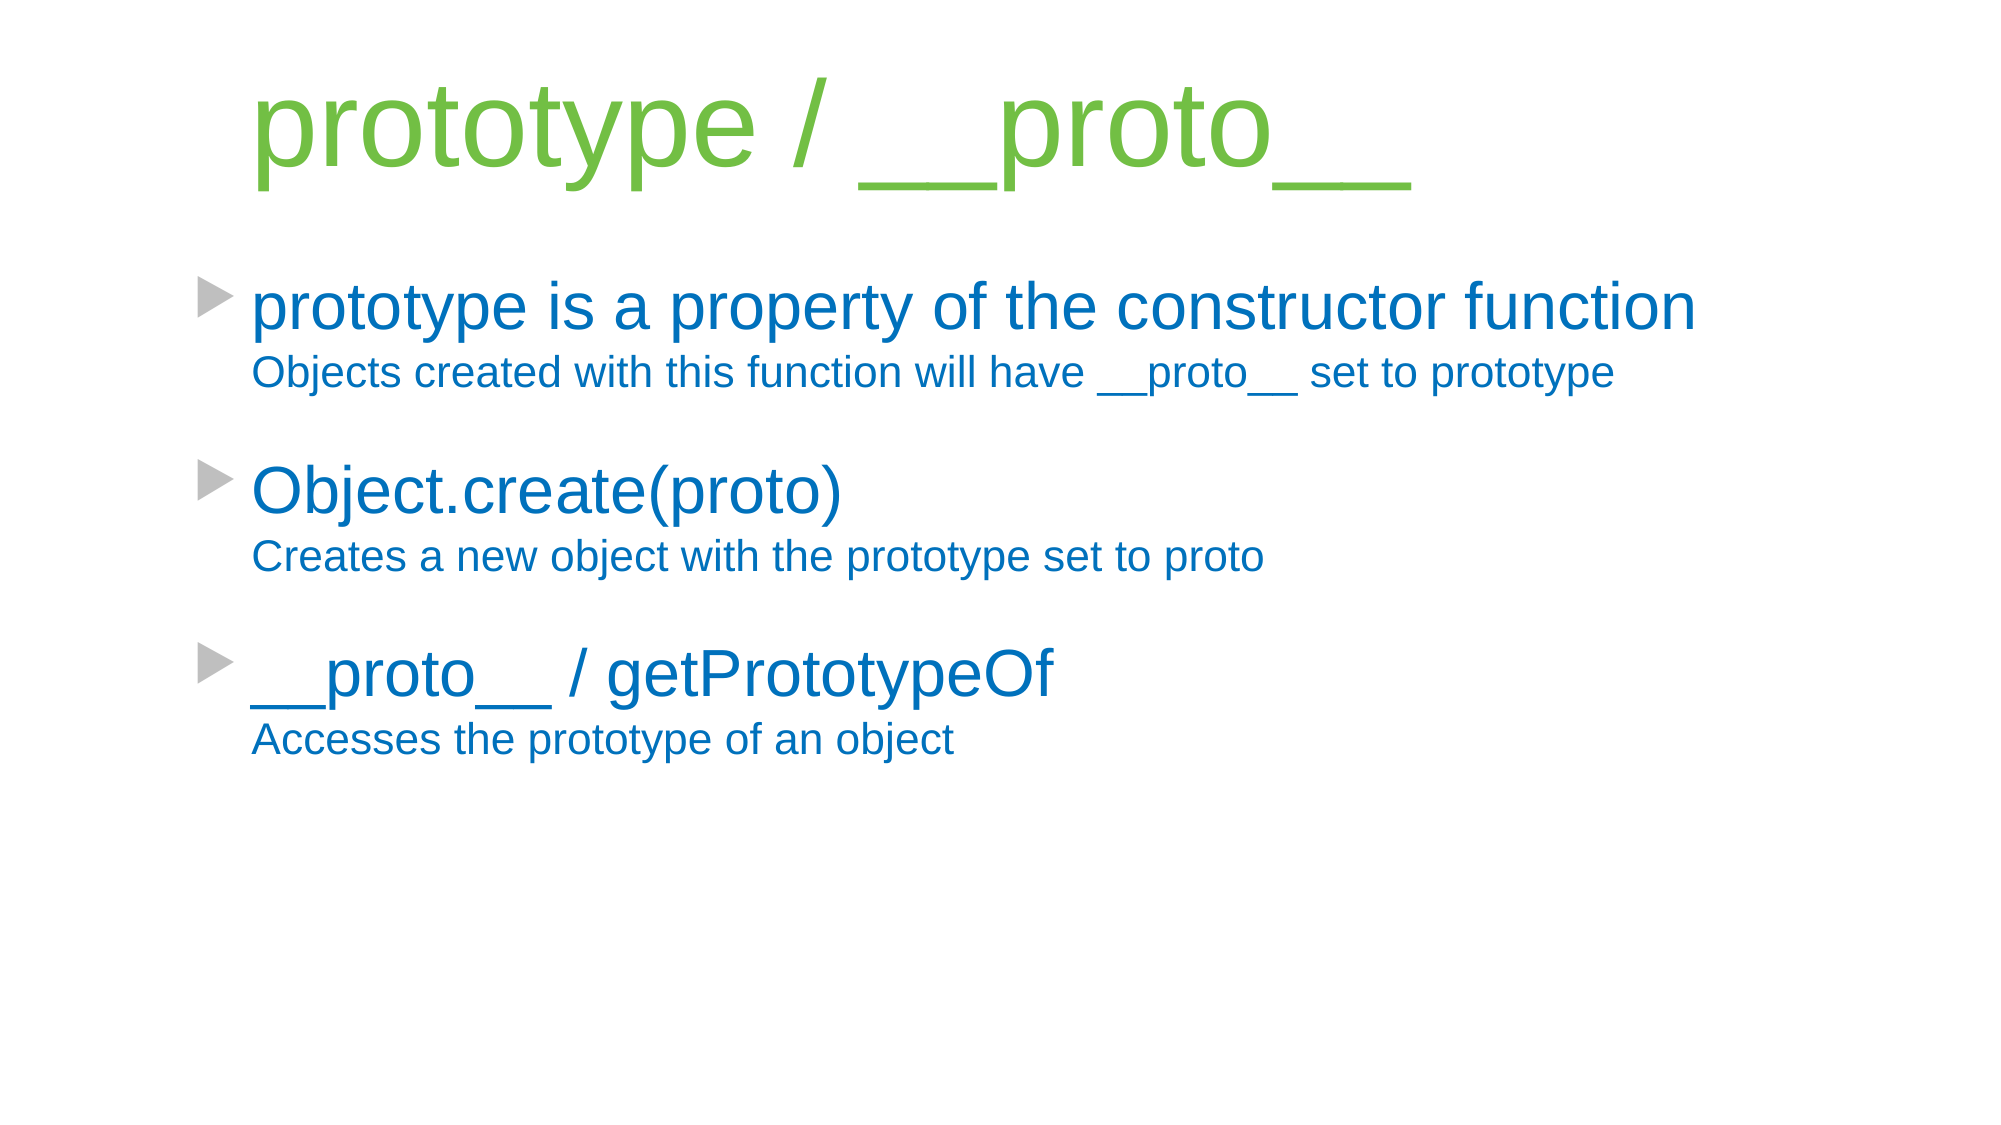

# prototype / __proto__
prototype is a property of the constructor function
Objects created with this function will have __proto__ set to prototype
Object.create(proto)
Creates a new object with the prototype set to proto
__proto__ / getPrototypeOf
Accesses the prototype of an object